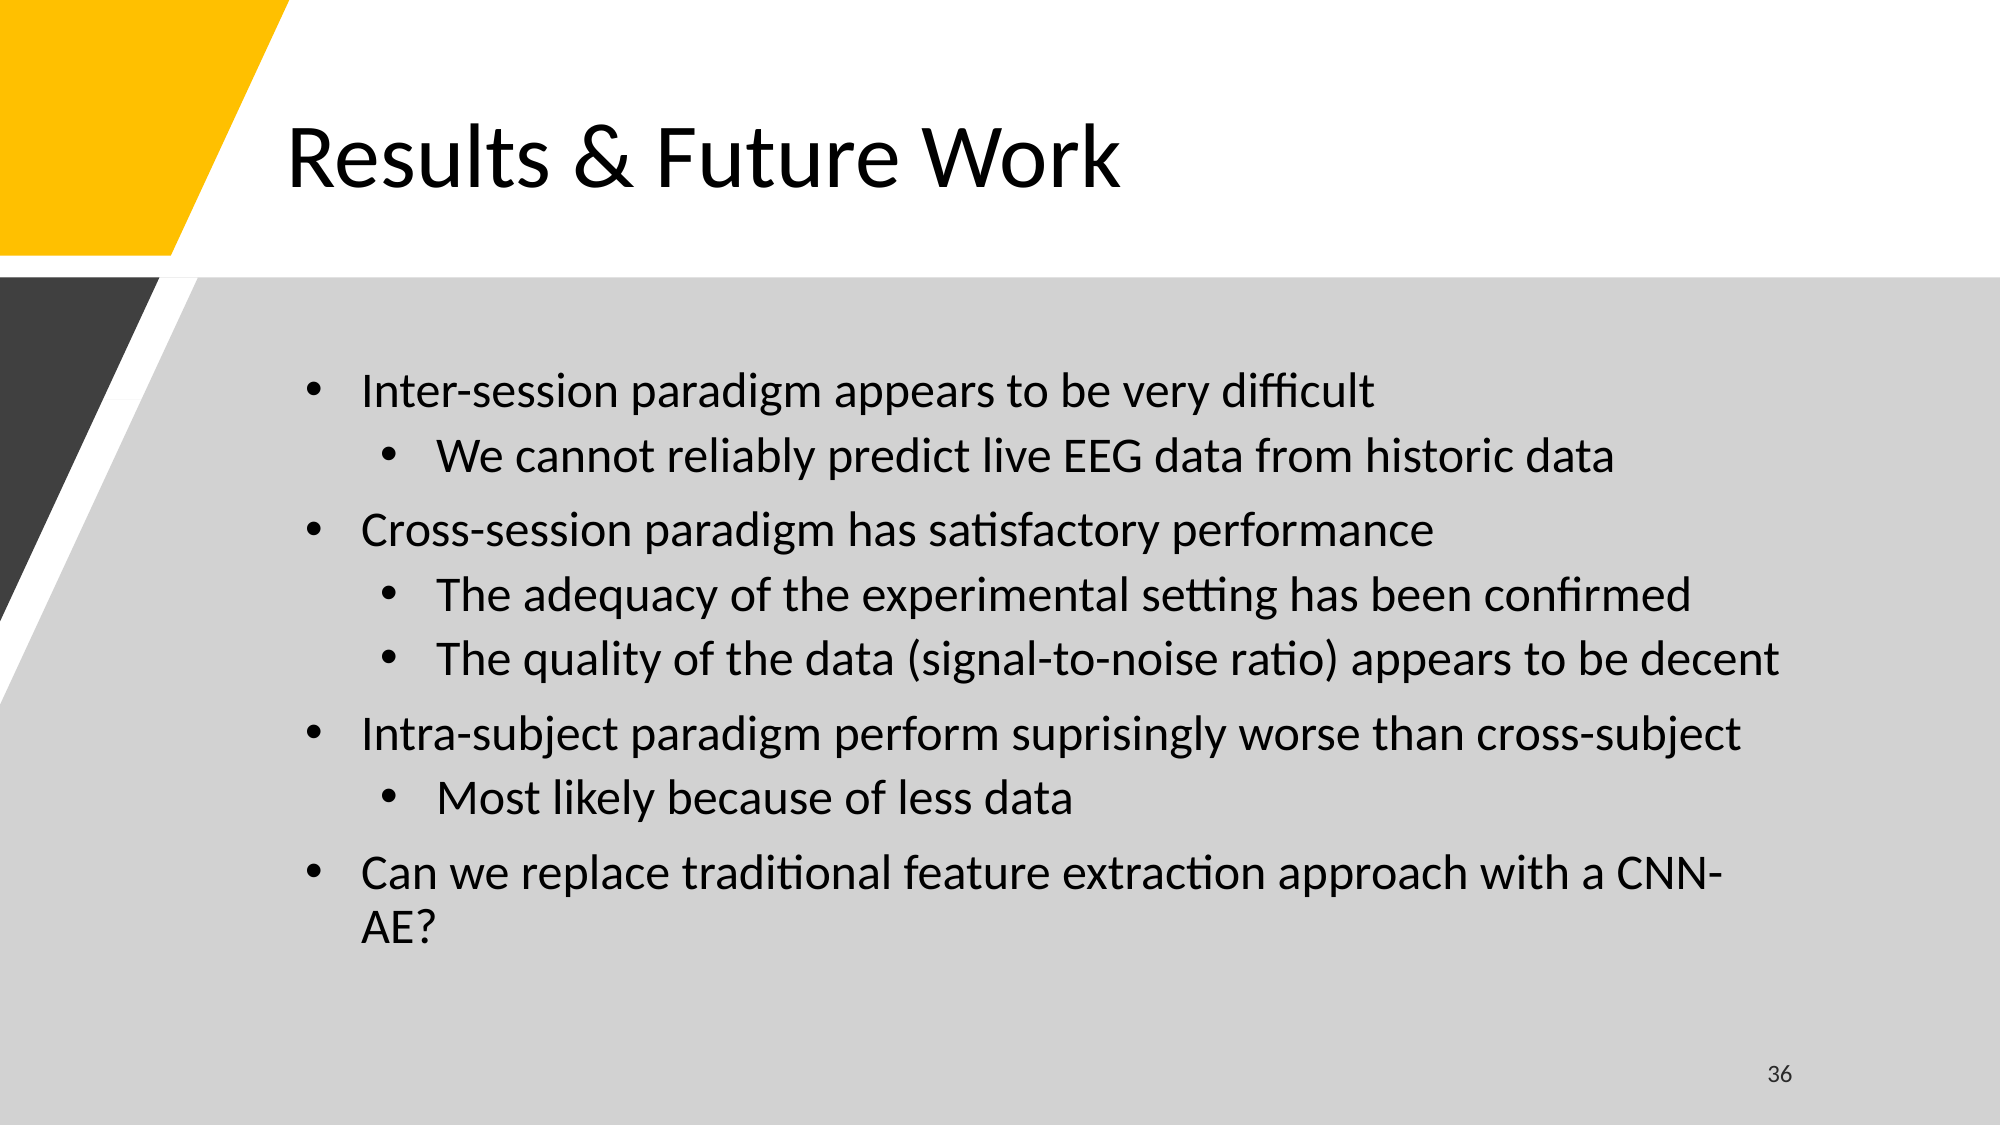

# Results & Future Work

Inter-session paradigm appears to be very difficult
We cannot reliably predict live EEG data from historic data
Cross-session paradigm has satisfactory performance
The adequacy of the experimental setting has been confirmed
The quality of the data (signal-to-noise ratio) appears to be decent
Intra-subject paradigm perform suprisingly worse than cross-subject
Most likely because of less data
Can we replace traditional feature extraction approach with a CNN-AE?

36